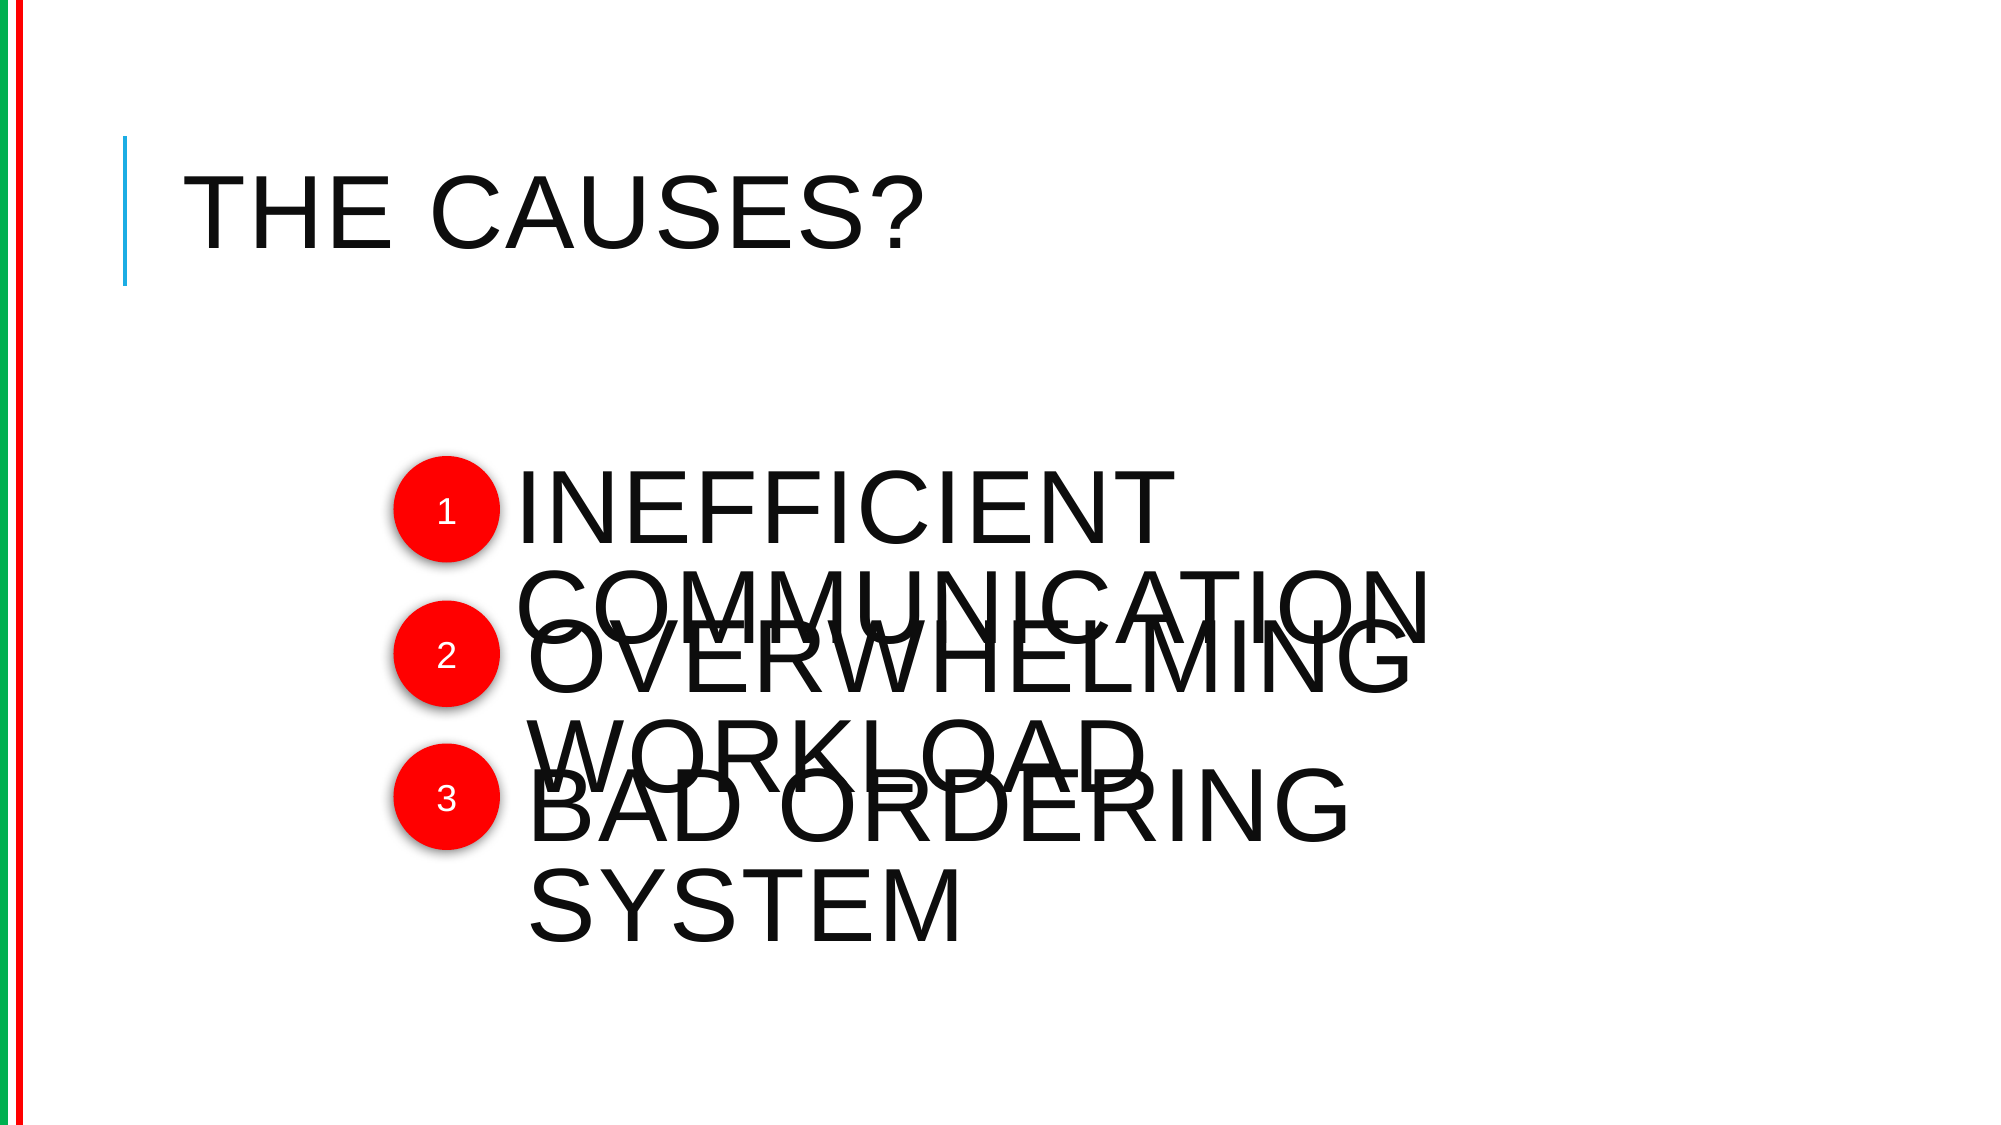

# the causes?
1
Inefficient Communication
2
Overwhelming WOrkload
3
Bad ordering system